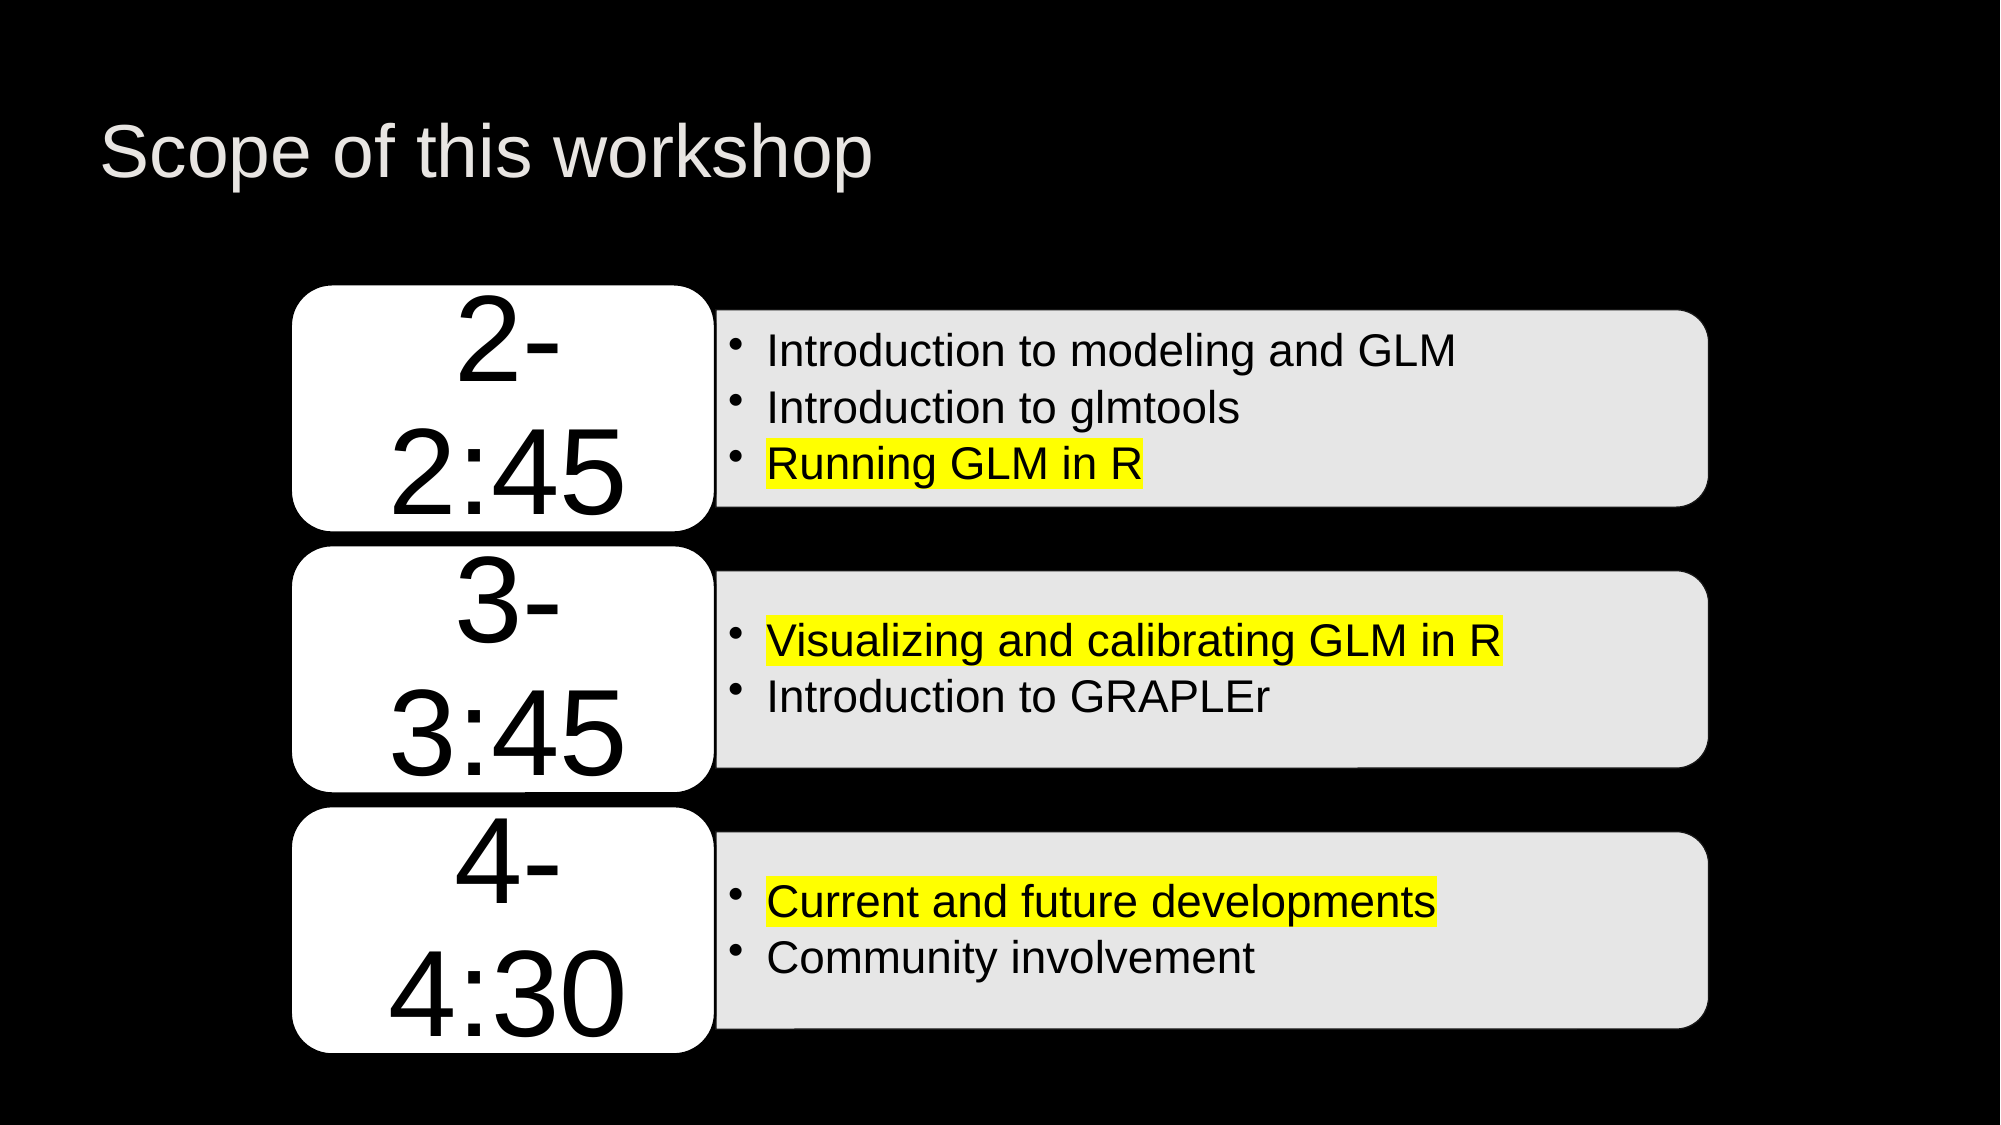

# Scope of this workshop
Introduction to modeling and GLM
Introduction to glmtools
Running GLM in R
2-2:45
Visualizing and calibrating GLM in R
Introduction to GRAPLEr
3-3:45
Current and future developments
Community involvement
4-4:30